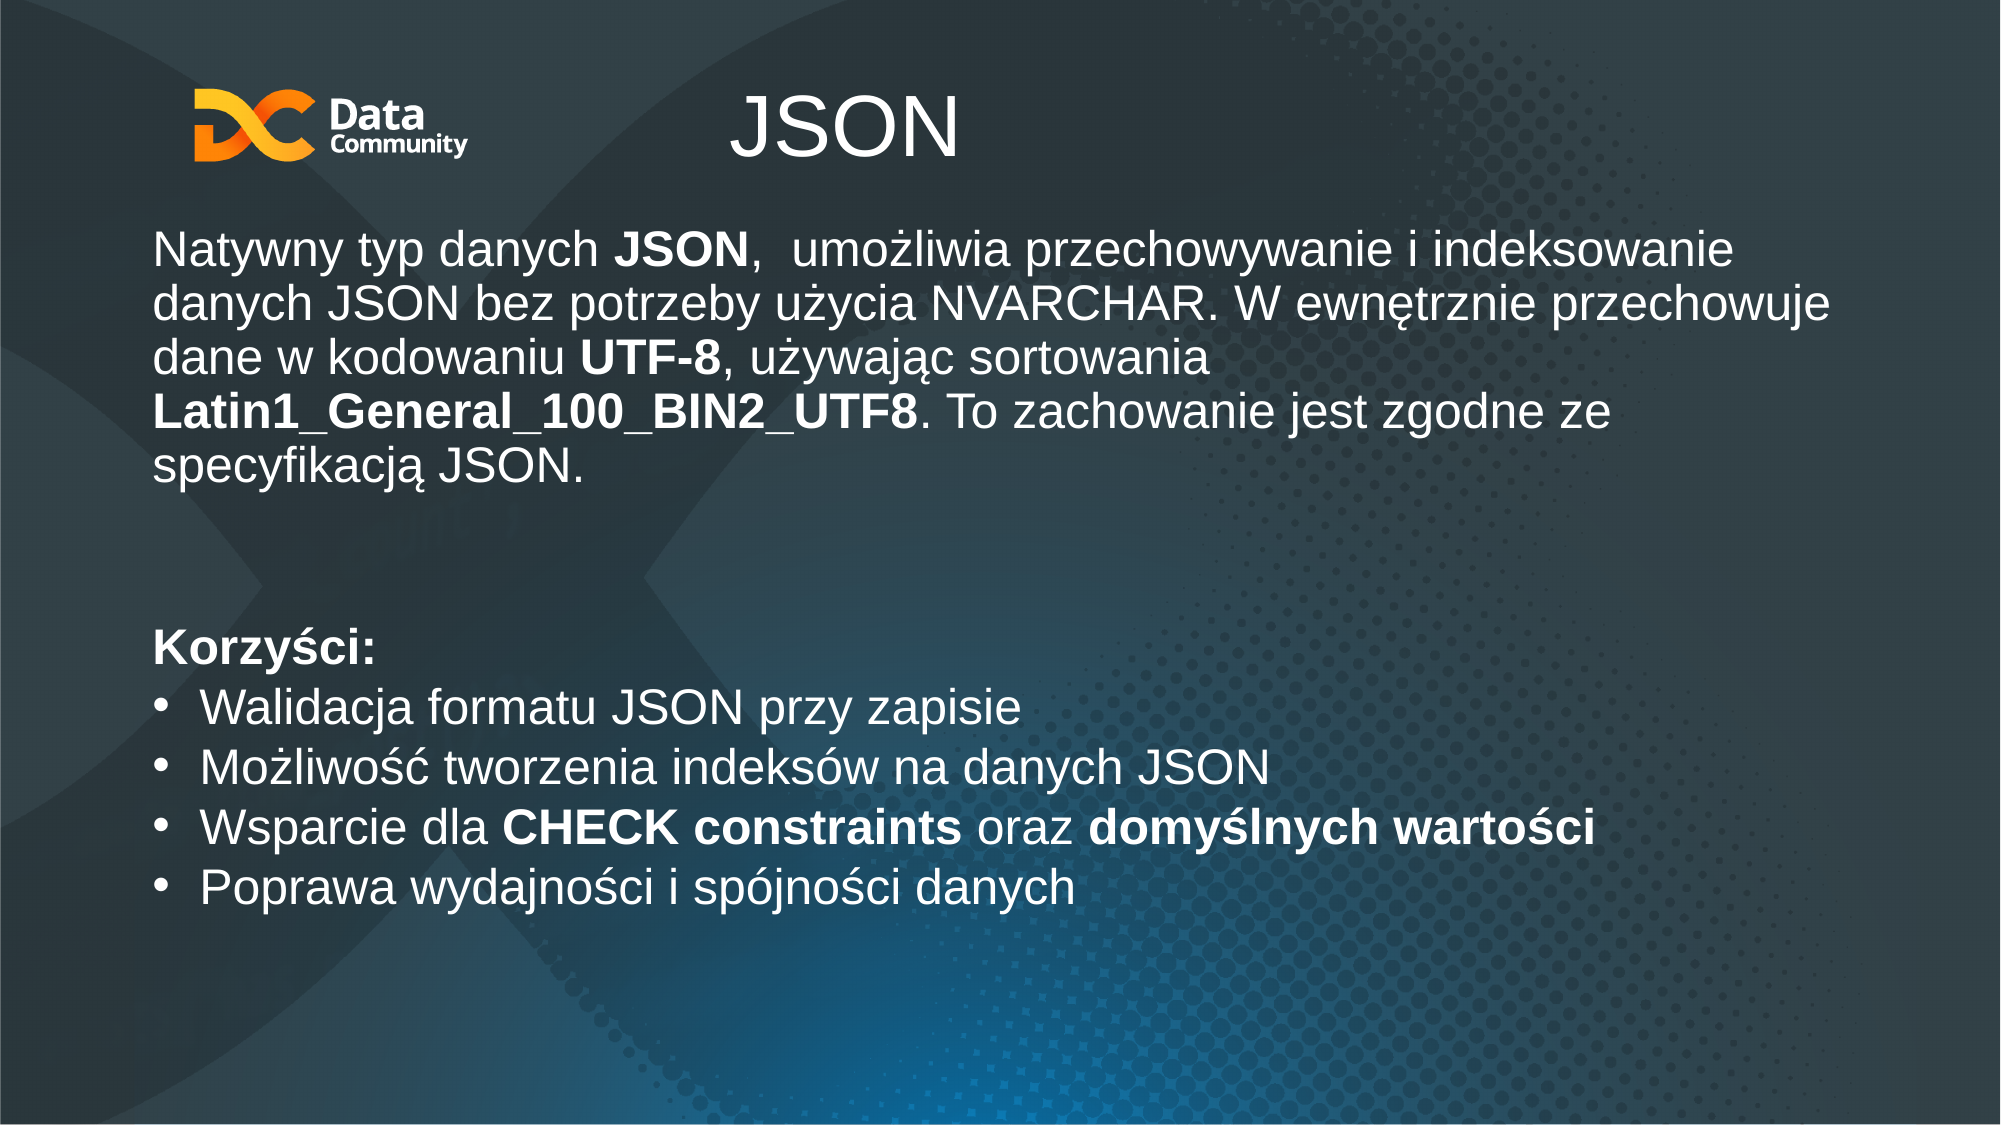

# JSON
Natywny typ danych JSON,  umożliwia przechowywanie i indeksowanie danych JSON bez potrzeby użycia NVARCHAR. W ewnętrznie przechowuje dane w kodowaniu UTF-8, używając sortowania Latin1_General_100_BIN2_UTF8. To zachowanie jest zgodne ze specyfikacją JSON.
Korzyści:
Walidacja formatu JSON przy zapisie
Możliwość tworzenia indeksów na danych JSON
Wsparcie dla CHECK constraints oraz domyślnych wartości
Poprawa wydajności i spójności danych